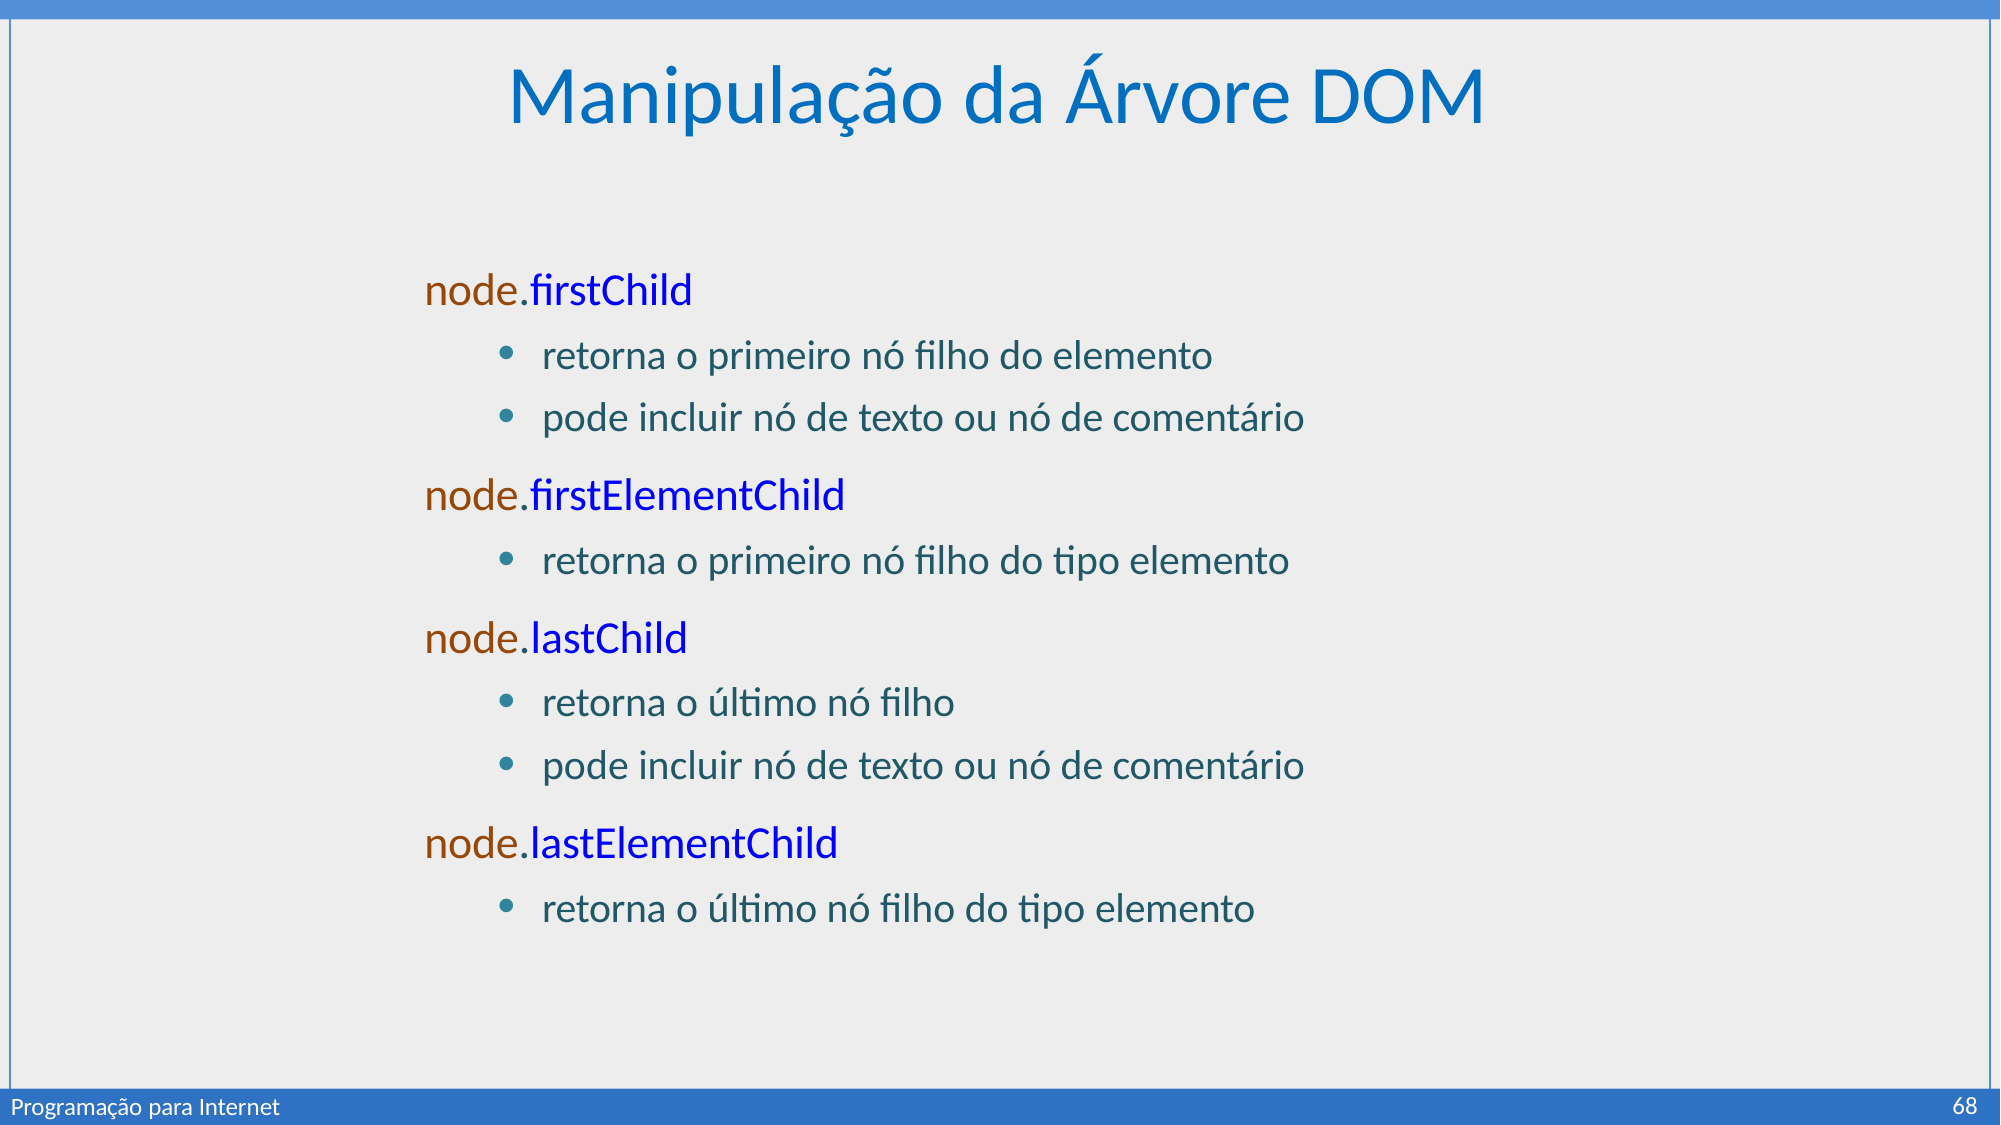

# Manipulação da Árvore DOM
node.firstChild
retorna o primeiro nó filho do elemento
pode incluir nó de texto ou nó de comentário
node.firstElementChild
retorna o primeiro nó filho do tipo elemento
node.lastChild
retorna o último nó filho
pode incluir nó de texto ou nó de comentário
node.lastElementChild
retorna o último nó filho do tipo elemento
68
Programação para Internet